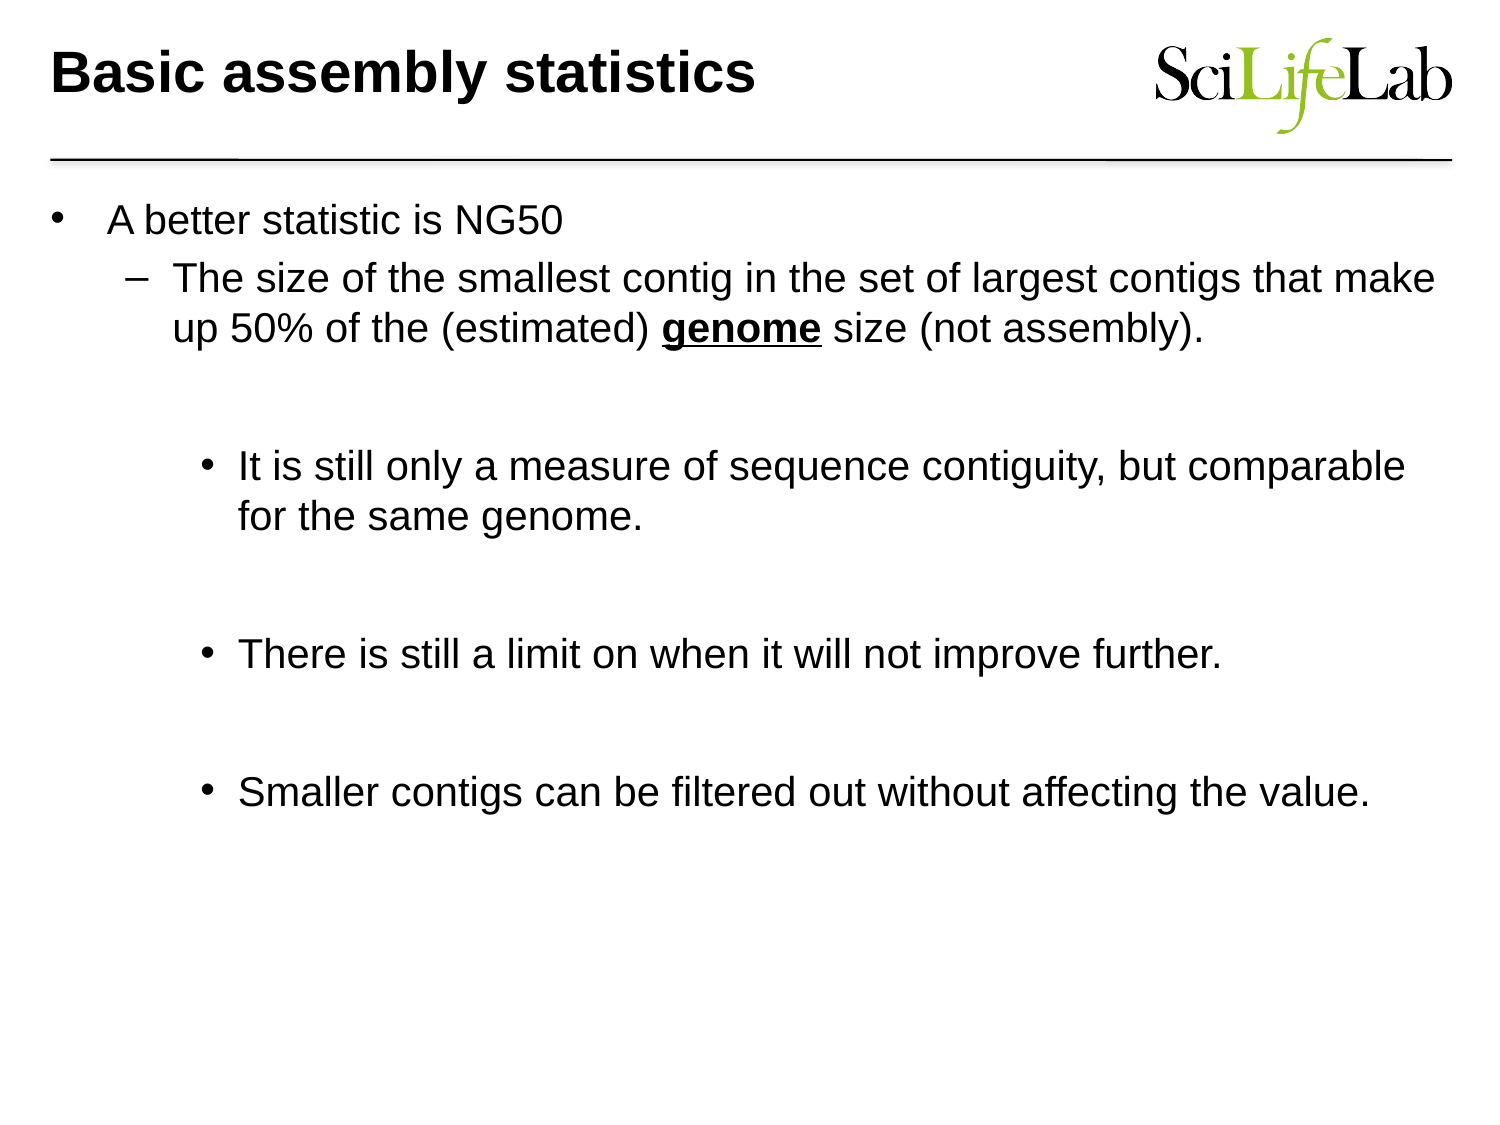

# Basic assembly statistics
A better statistic is NG50
The size of the smallest contig in the set of largest contigs that make up 50% of the (estimated) genome size (not assembly).

It is still only a measure of sequence contiguity, but comparable for the same genome.

There is still a limit on when it will not improve further.

Smaller contigs can be filtered out without affecting the value.